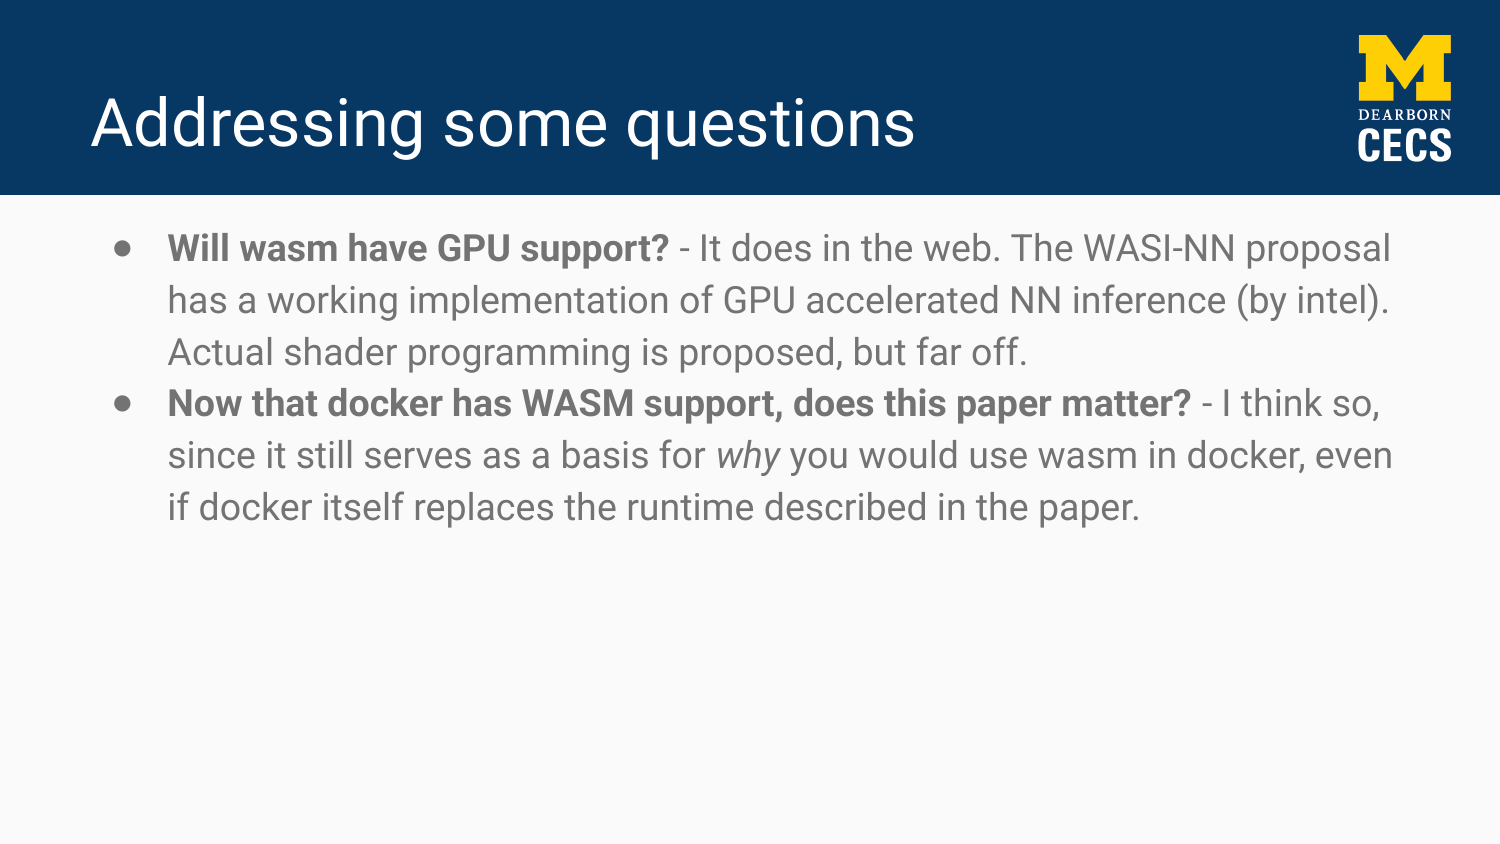

# Addressing some questions
Will wasm have GPU support? - It does in the web. The WASI-NN proposal has a working implementation of GPU accelerated NN inference (by intel). Actual shader programming is proposed, but far off.
Now that docker has WASM support, does this paper matter? - I think so, since it still serves as a basis for why you would use wasm in docker, even if docker itself replaces the runtime described in the paper.